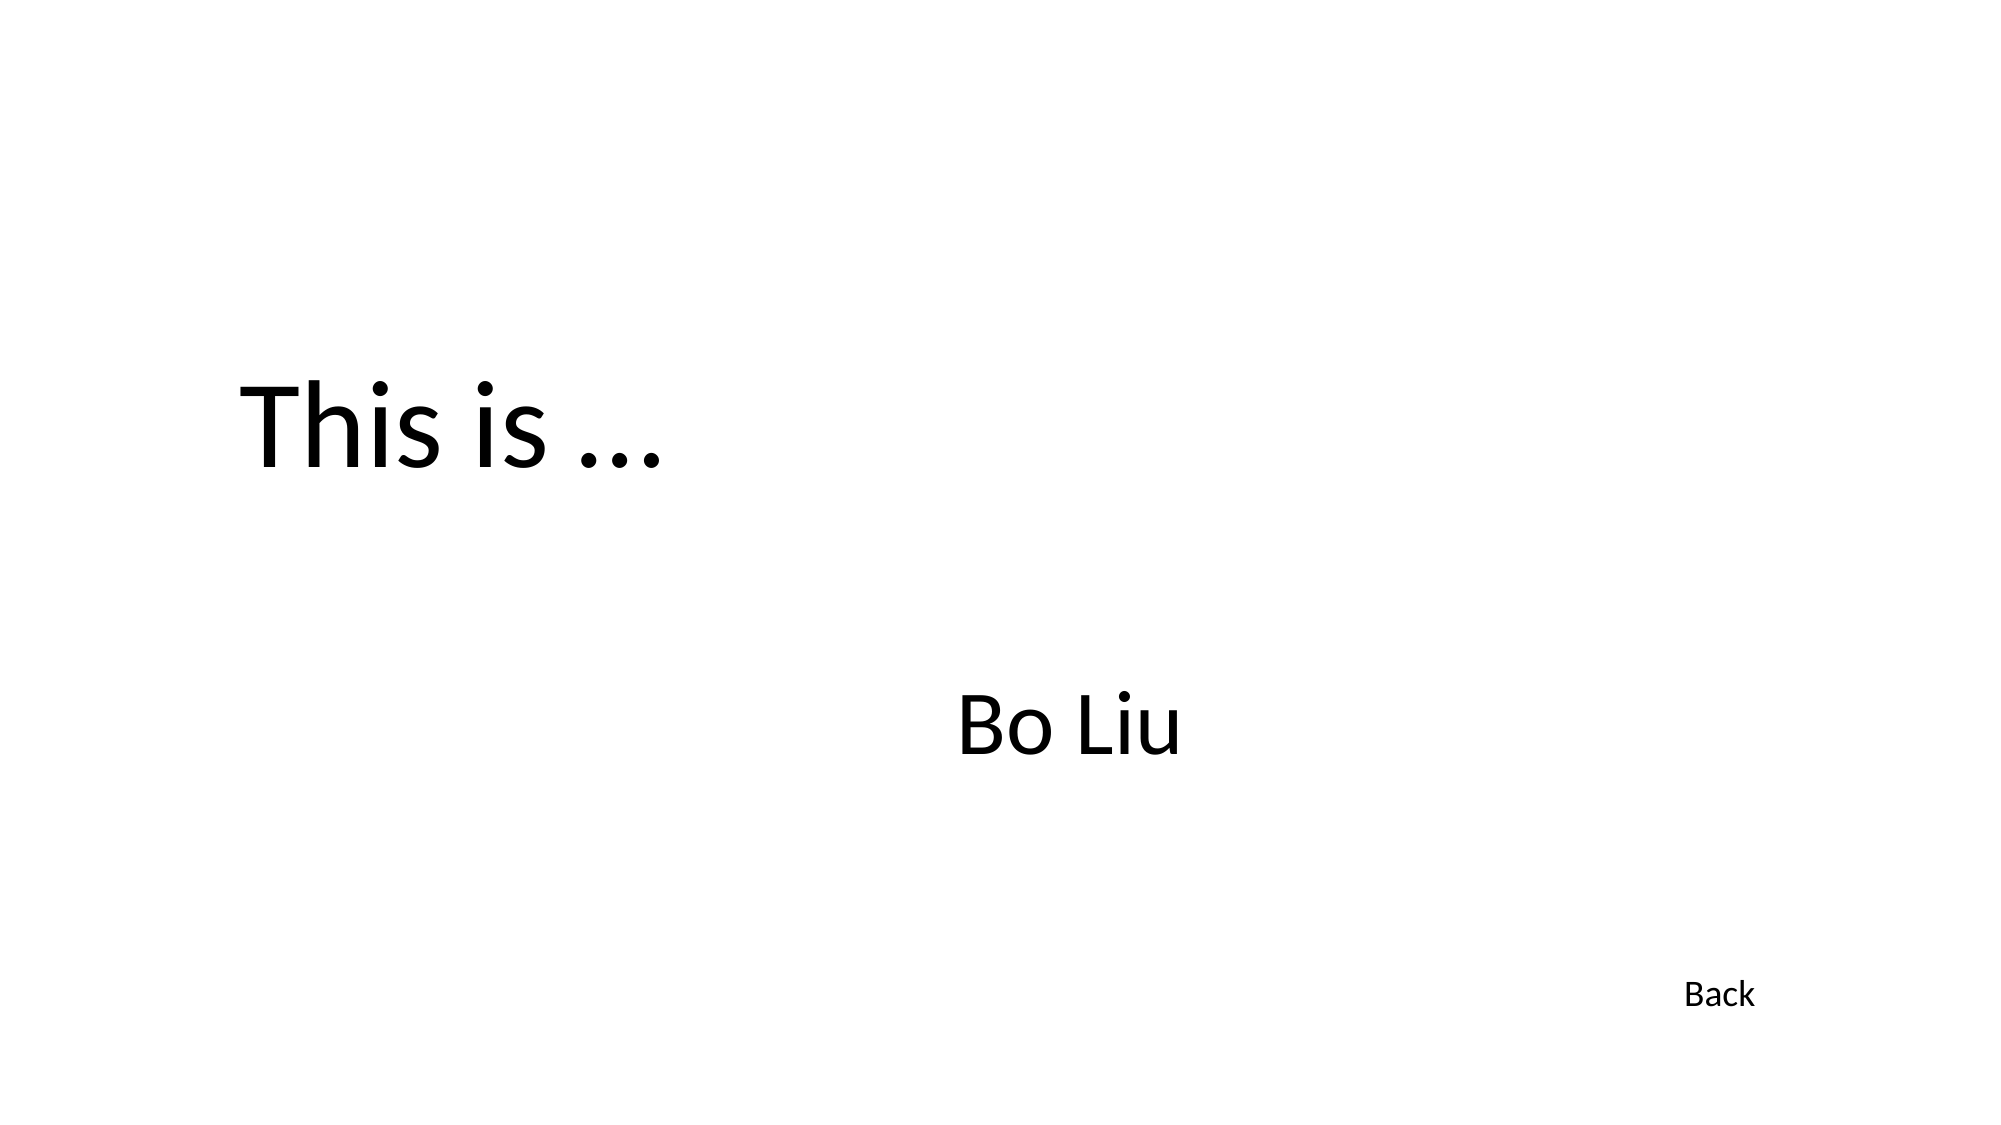

# This is …
Bo Liu
Back